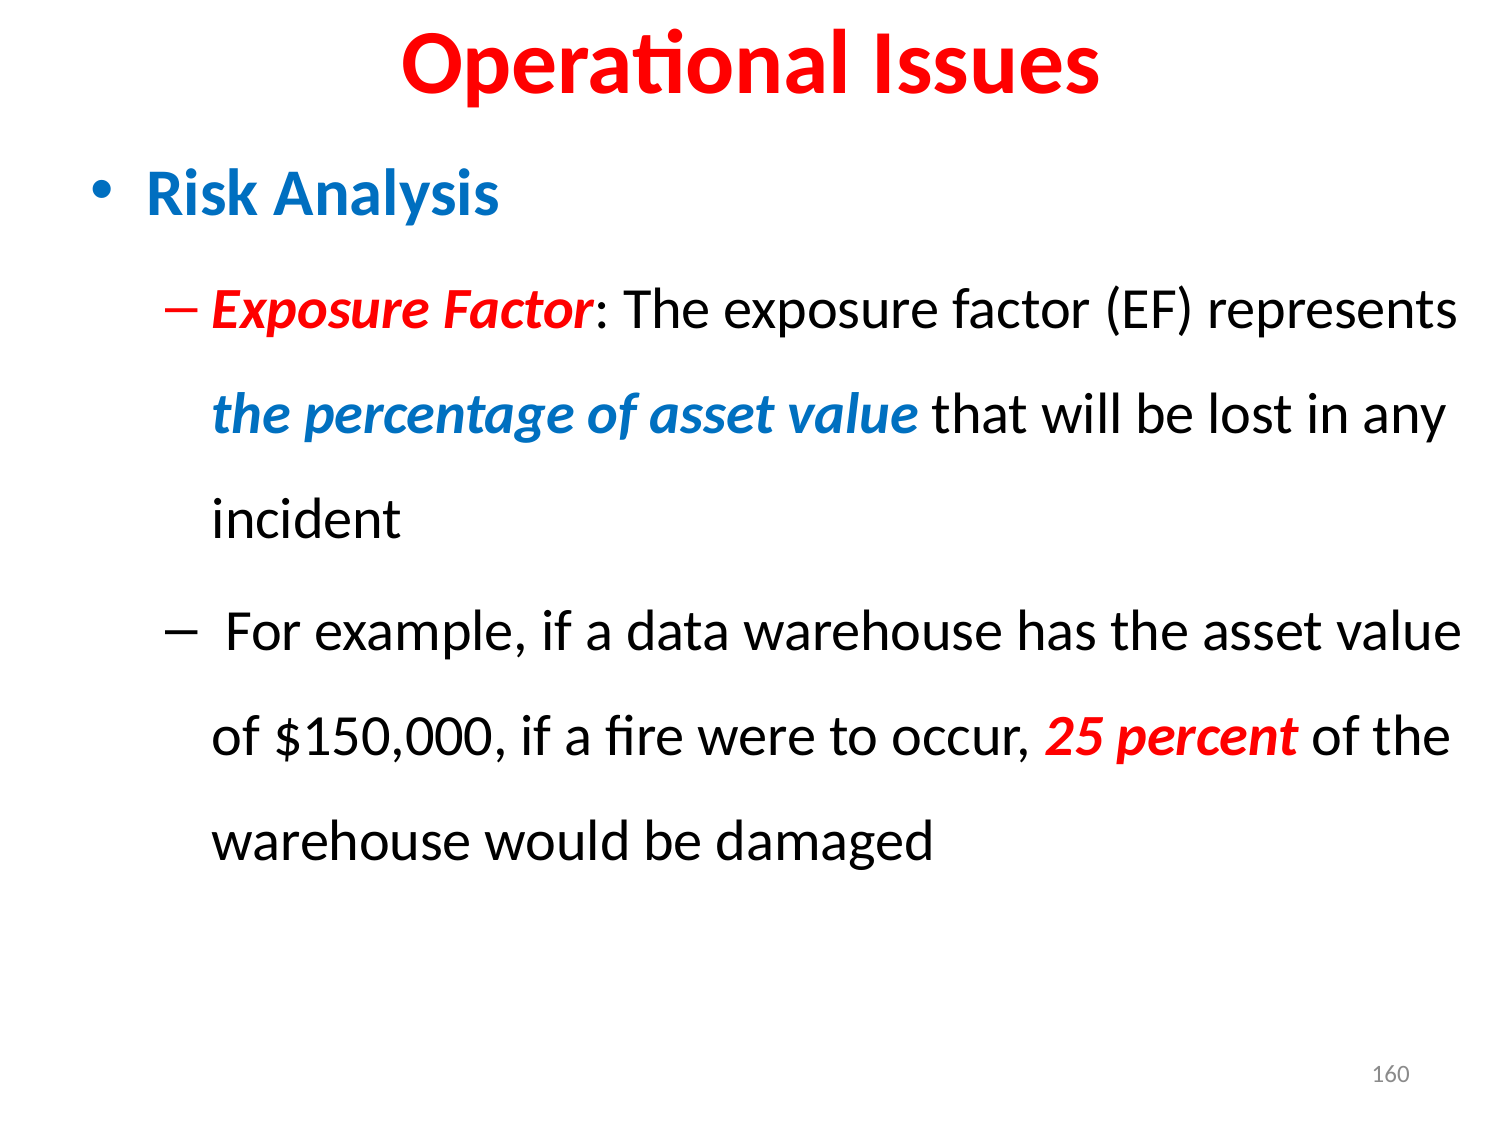

Operational Issues
Risk Analysis
Exposure Factor: The exposure factor (EF) represents the percentage of asset value that will be lost in any incident
 For example, if a data warehouse has the asset value of $150,000, if a fire were to occur, 25 percent of the warehouse would be damaged

160